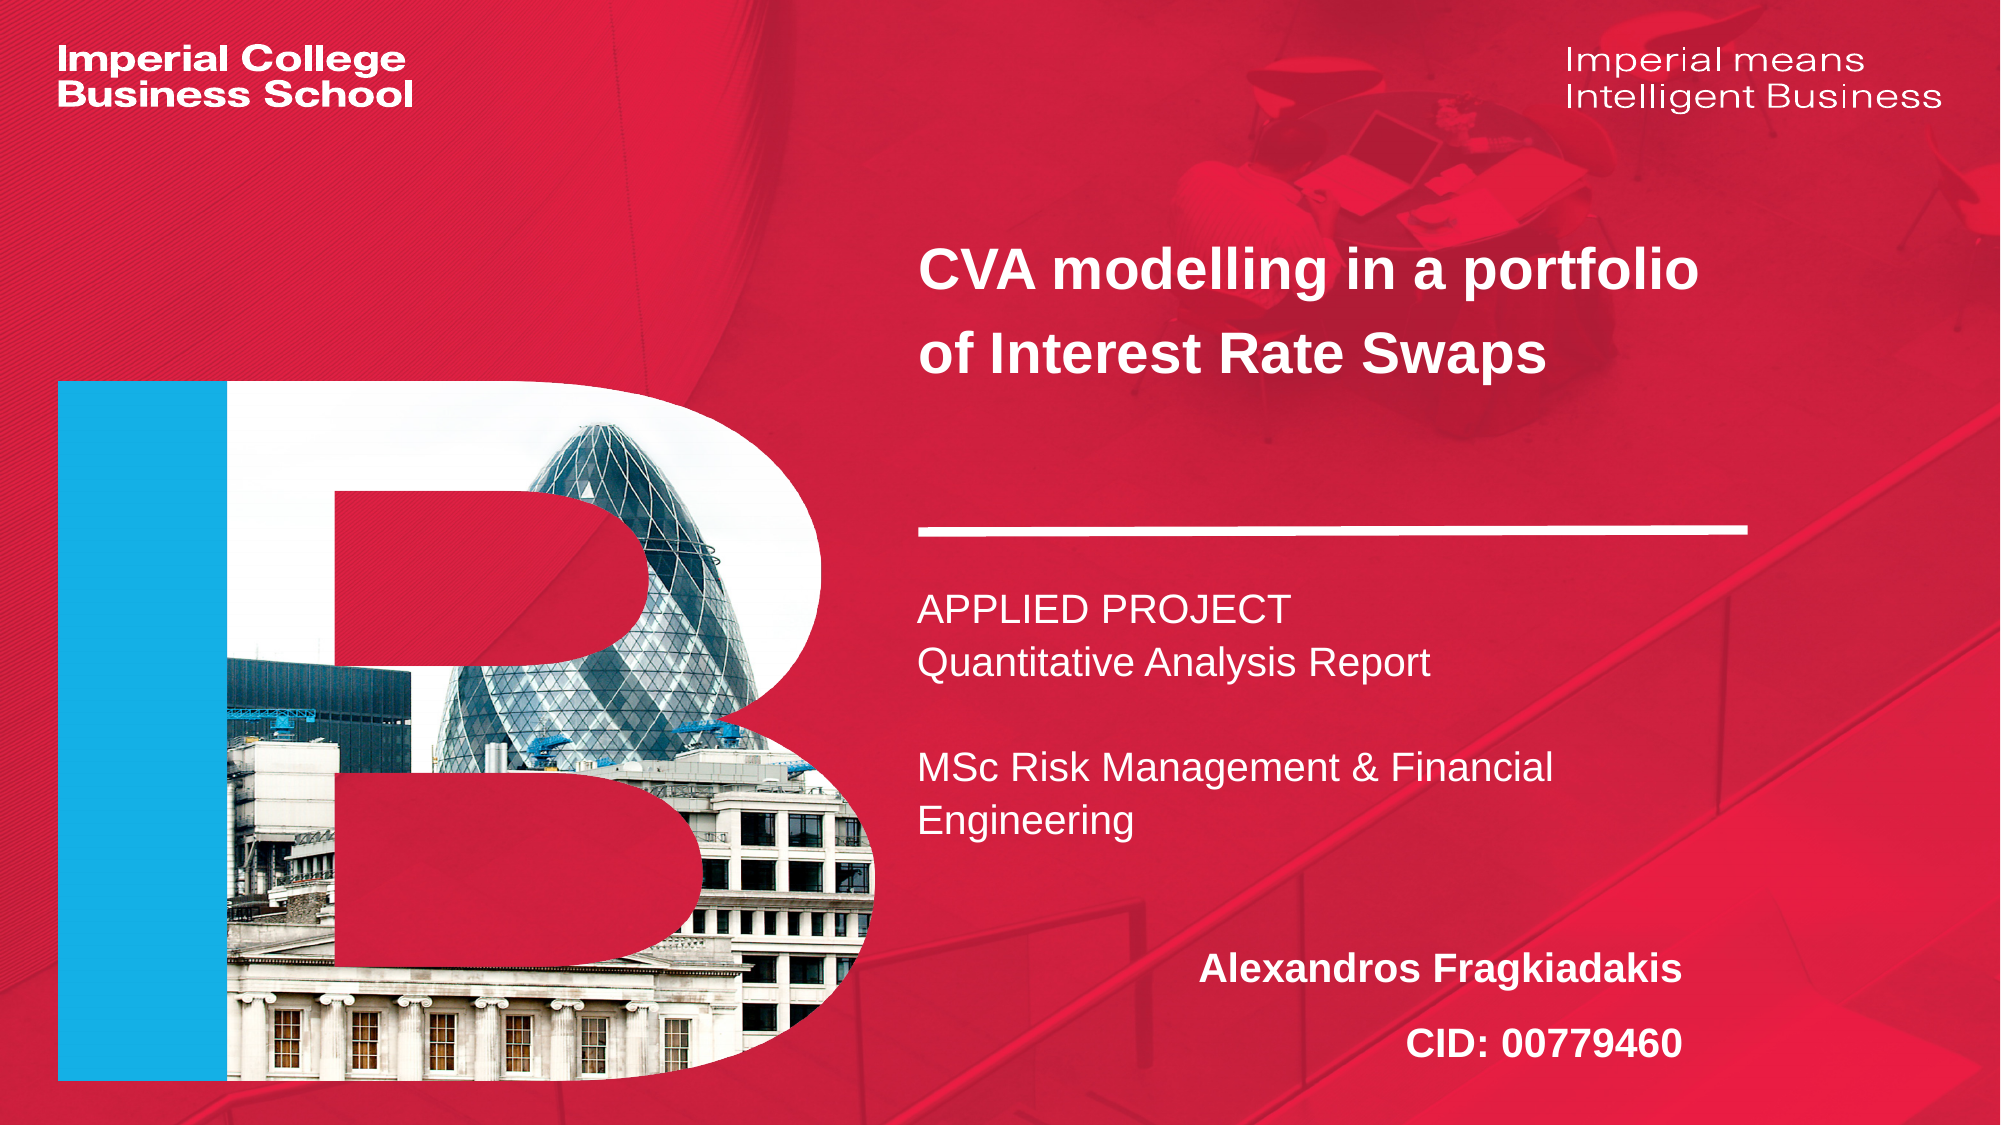

# CVA modelling in a portfolio of Interest Rate Swaps
APPLIED PROJECT
Quantitative Analysis Report

MSc Risk Management & Financial Engineering

Alexandros Fragkiadakis
CID: 00779460